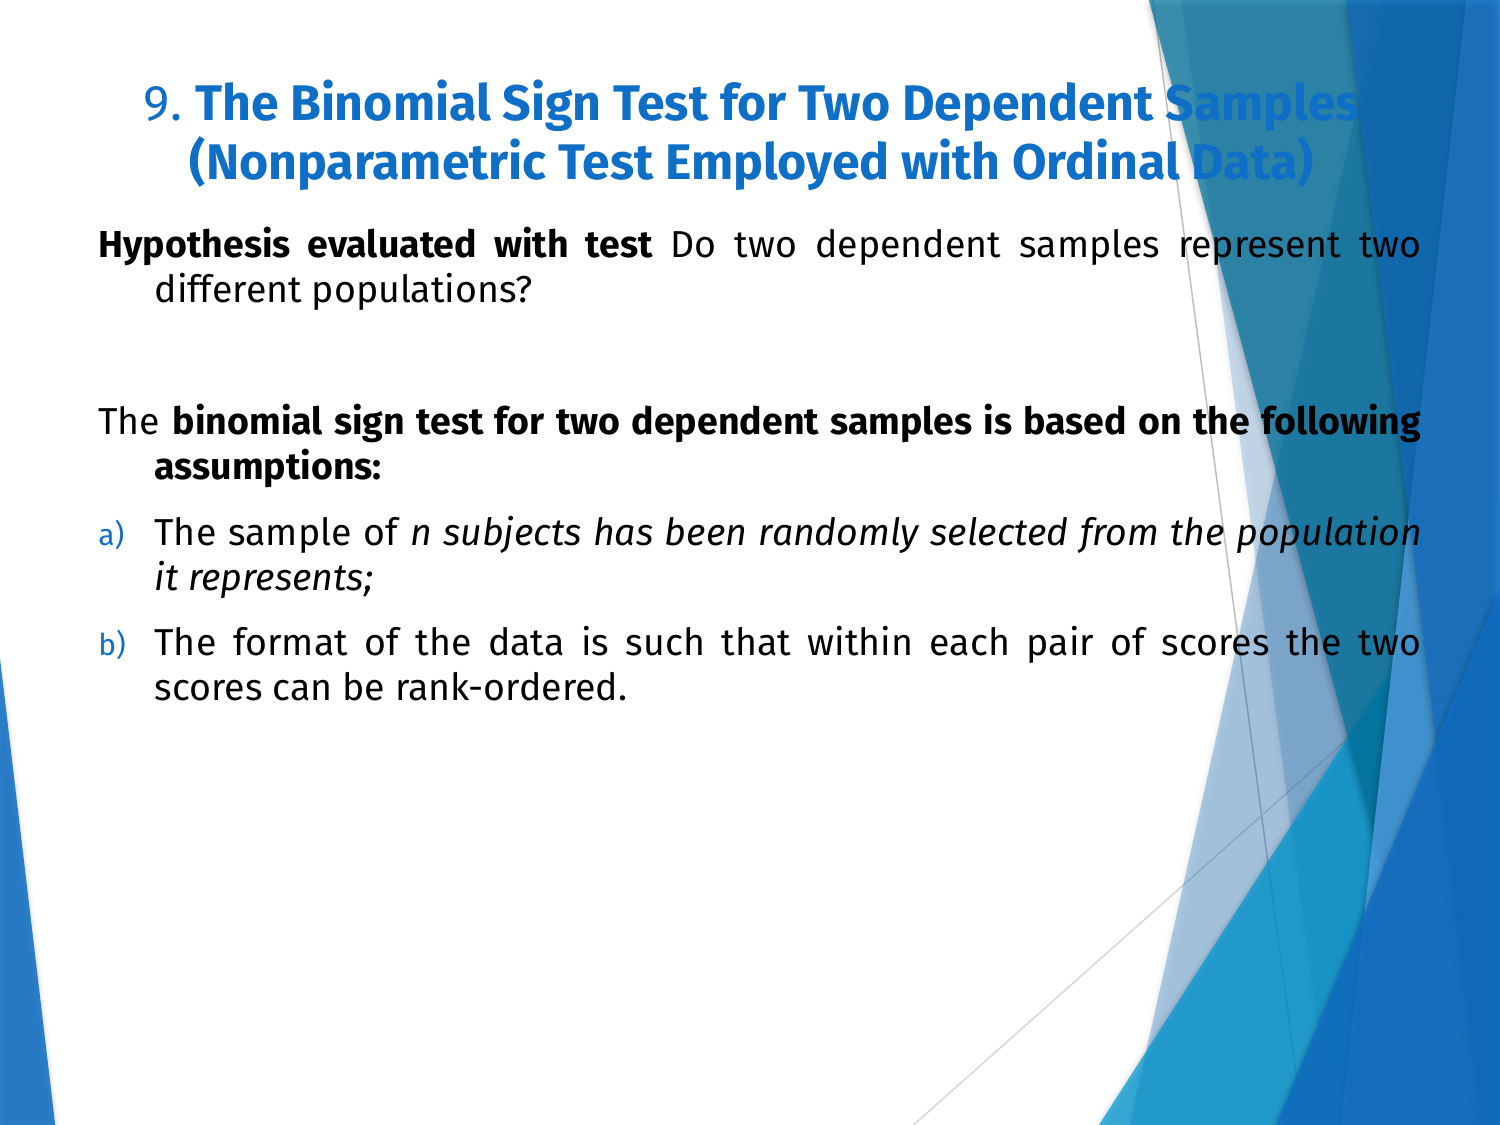

# 9. The Binomial Sign Test for Two Dependent Samples (Nonparametric Test Employed with Ordinal Data)
Hypothesis evaluated with test Do two dependent samples represent two different populations?

The binomial sign test for two dependent samples is based on the following assumptions:
The sample of n subjects has been randomly selected from the population it represents;
The format of the data is such that within each pair of scores the two scores can be rank-ordered.